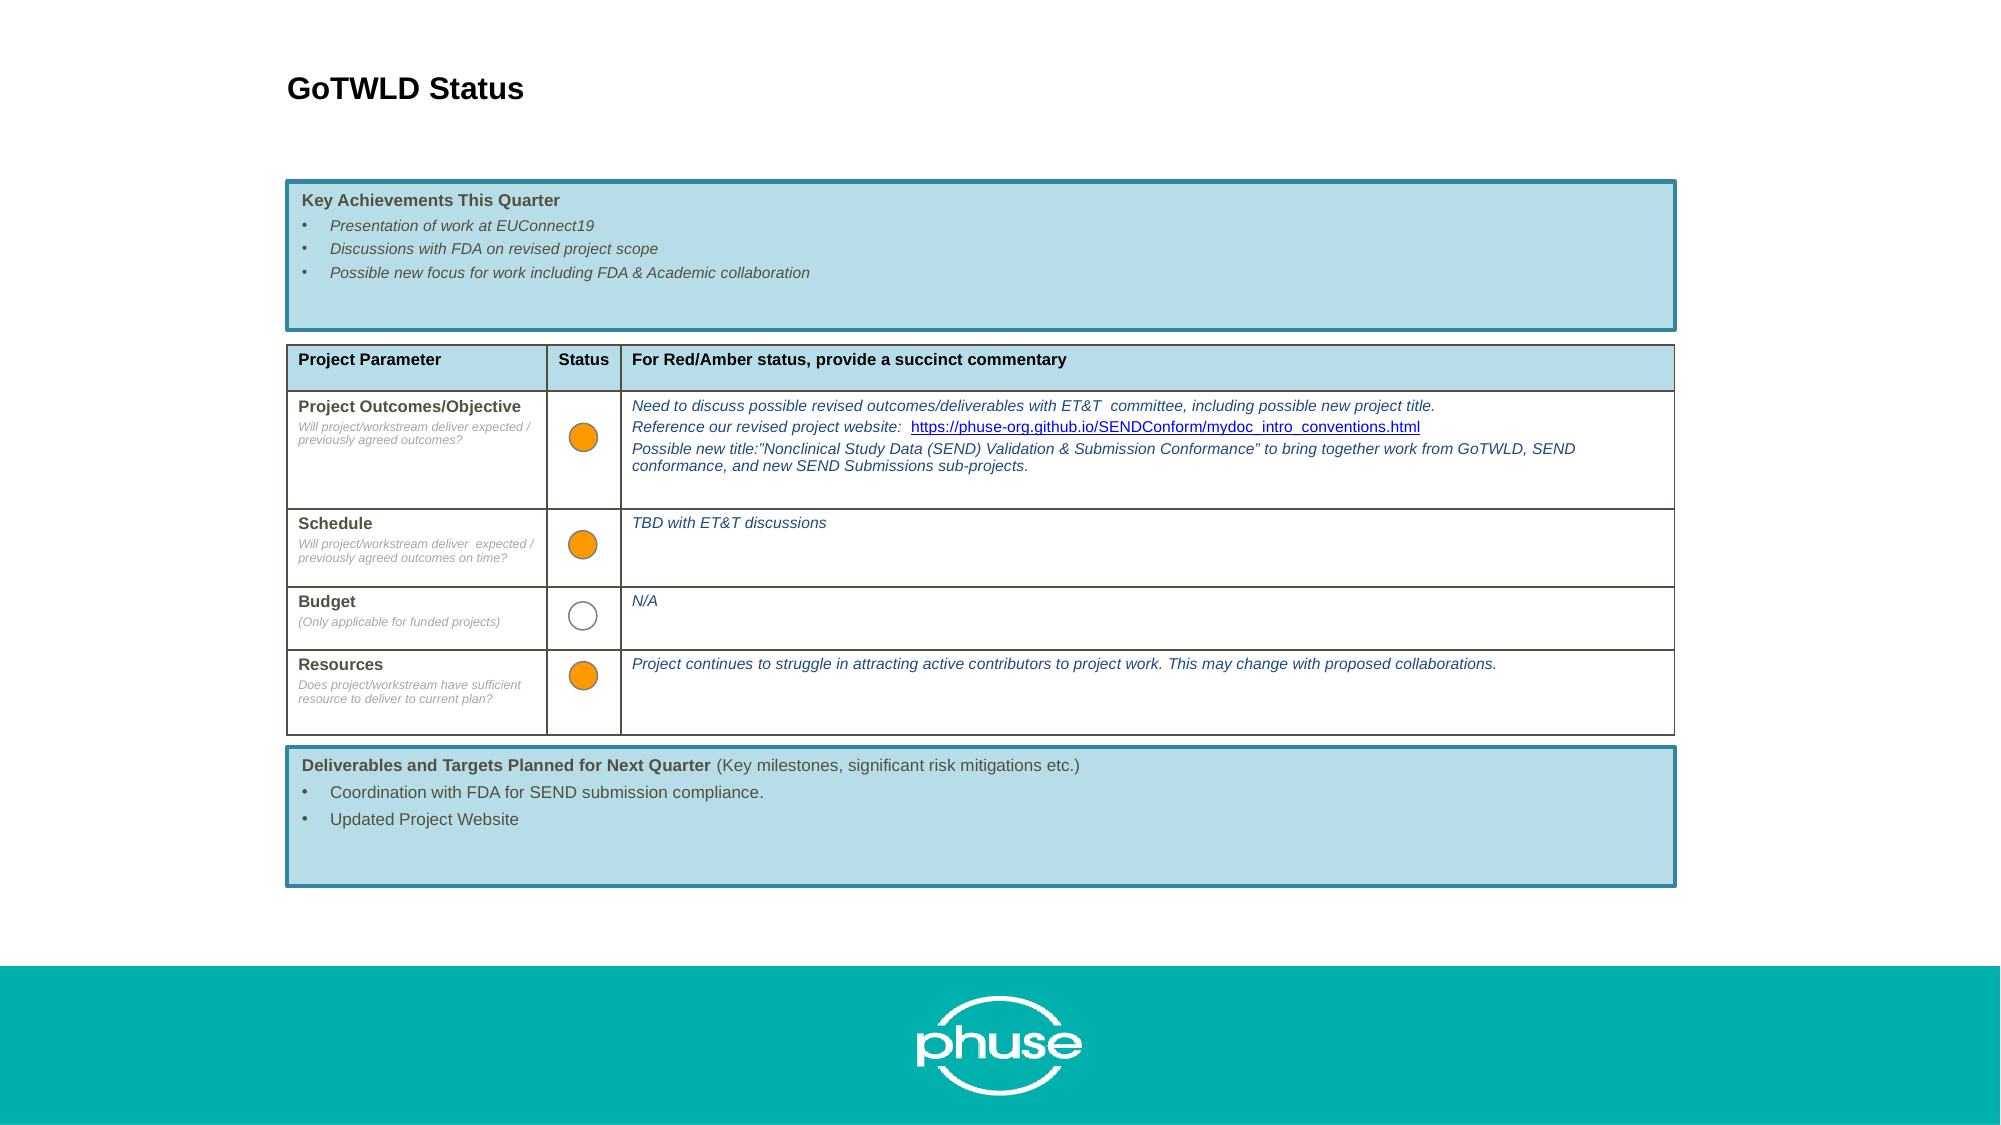

GoTWLD Status
Key Achievements This Quarter
Presentation of work at EUConnect19
Discussions with FDA on revised project scope
Possible new focus for work including FDA & Academic collaboration

| Project Parameter | Status | For Red/Amber status, provide a succinct commentary |
| --- | --- | --- |
| Project Outcomes/Objective Will project/workstream deliver expected / previously agreed outcomes? |  | Need to discuss possible revised outcomes/deliverables with ET&T committee, including possible new project title. Reference our revised project website: https://phuse-org.github.io/SENDConform/mydoc\_intro\_conventions.html Possible new title:”Nonclinical Study Data (SEND) Validation & Submission Conformance” to bring together work from GoTWLD, SEND conformance, and new SEND Submissions sub-projects. |
| Schedule Will project/workstream deliver expected / previously agreed outcomes on time? |  | TBD with ET&T discussions |
| Budget (Only applicable for funded projects) |  | N/A |
| Resources Does project/workstream have sufficient resource to deliver to current plan? |  | Project continues to struggle in attracting active contributors to project work. This may change with proposed collaborations. |

Deliverables and Targets Planned for Next Quarter (Key milestones, significant risk mitigations etc.)
Coordination with FDA for SEND submission compliance.
Updated Project Website